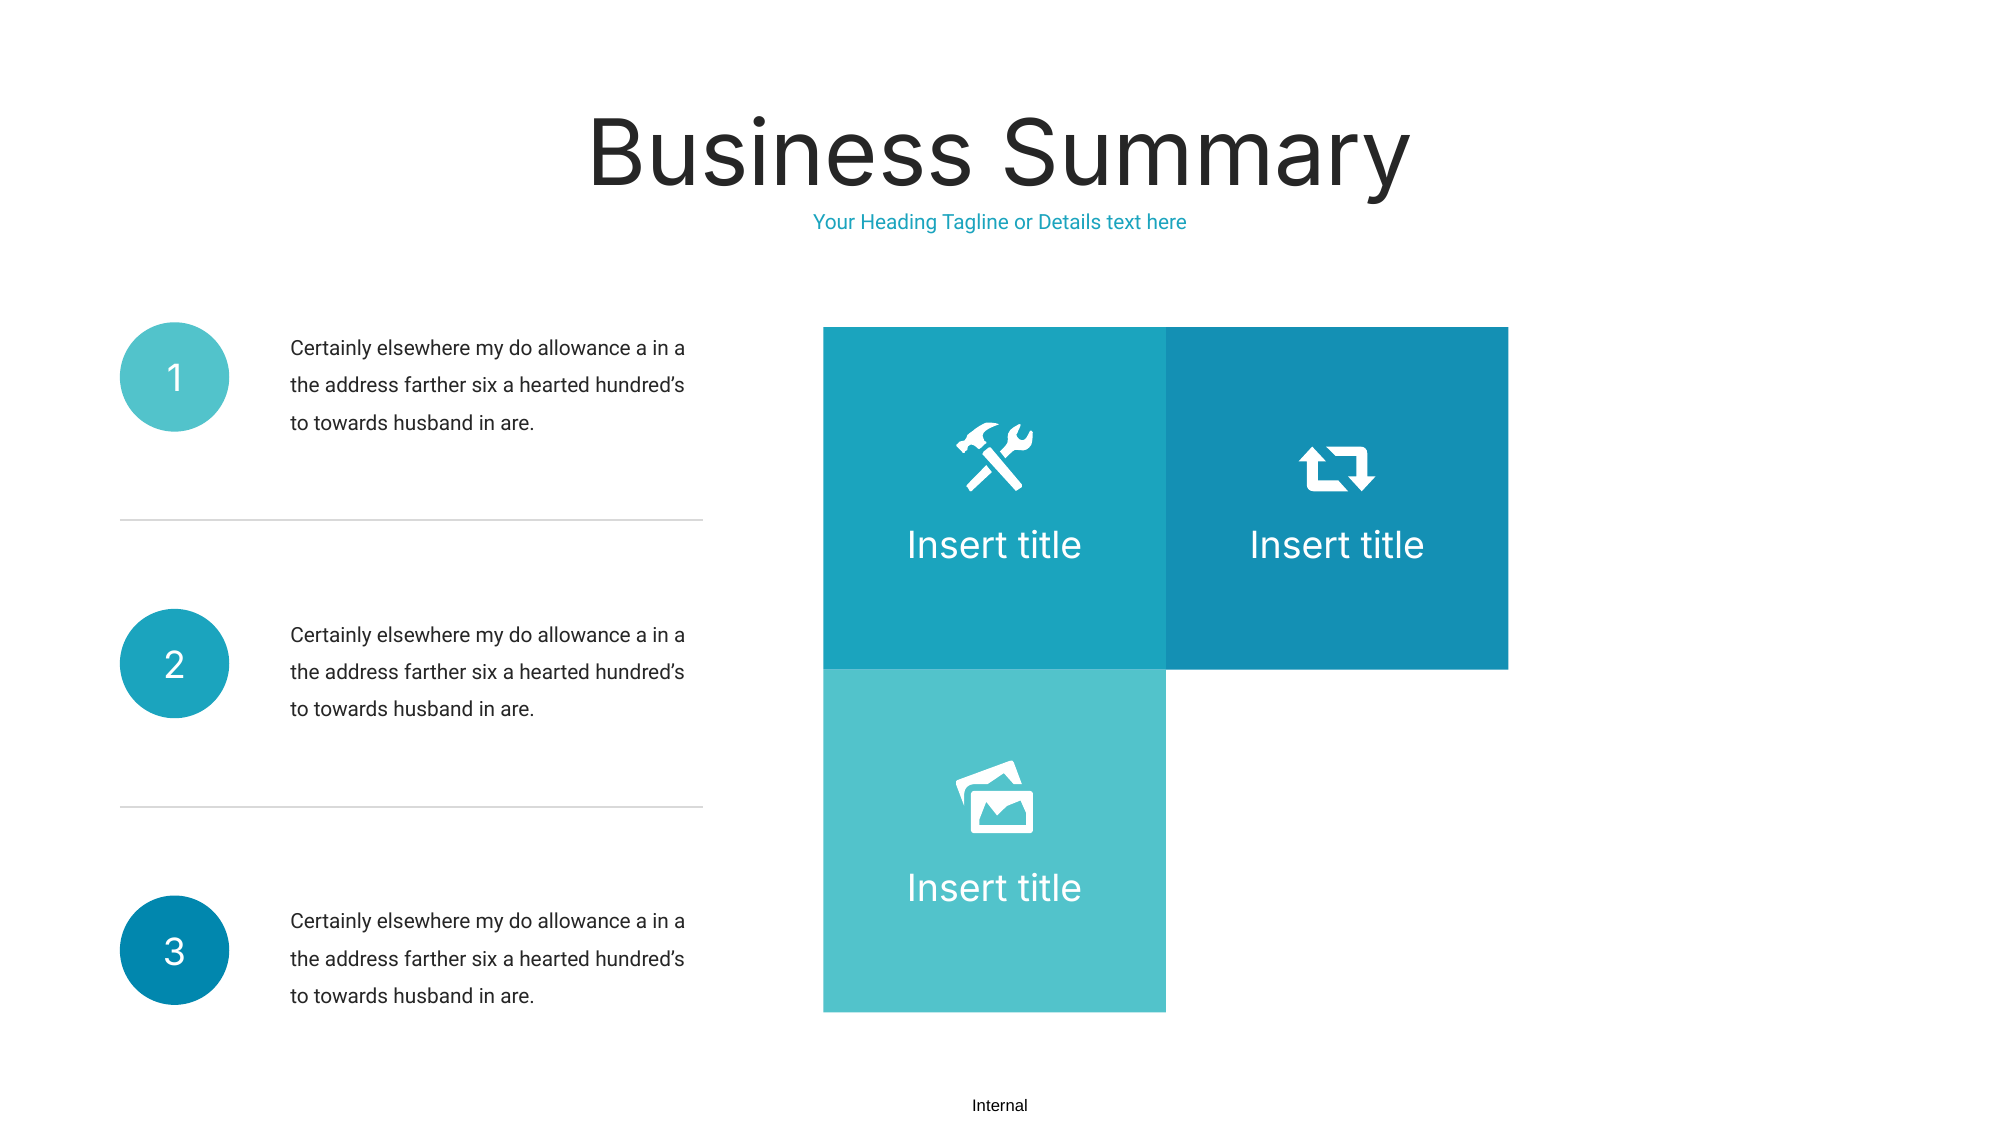

Business Summary
Your Heading Tagline or Details text here
Certainly elsewhere my do allowance a in a the address farther six a hearted hundred’s to towards husband in are.
1

Insert title
Insert title
Certainly elsewhere my do allowance a in a the address farther six a hearted hundred’s to towards husband in are.
2

Insert title
Certainly elsewhere my do allowance a in a the address farther six a hearted hundred’s to towards husband in are.
3